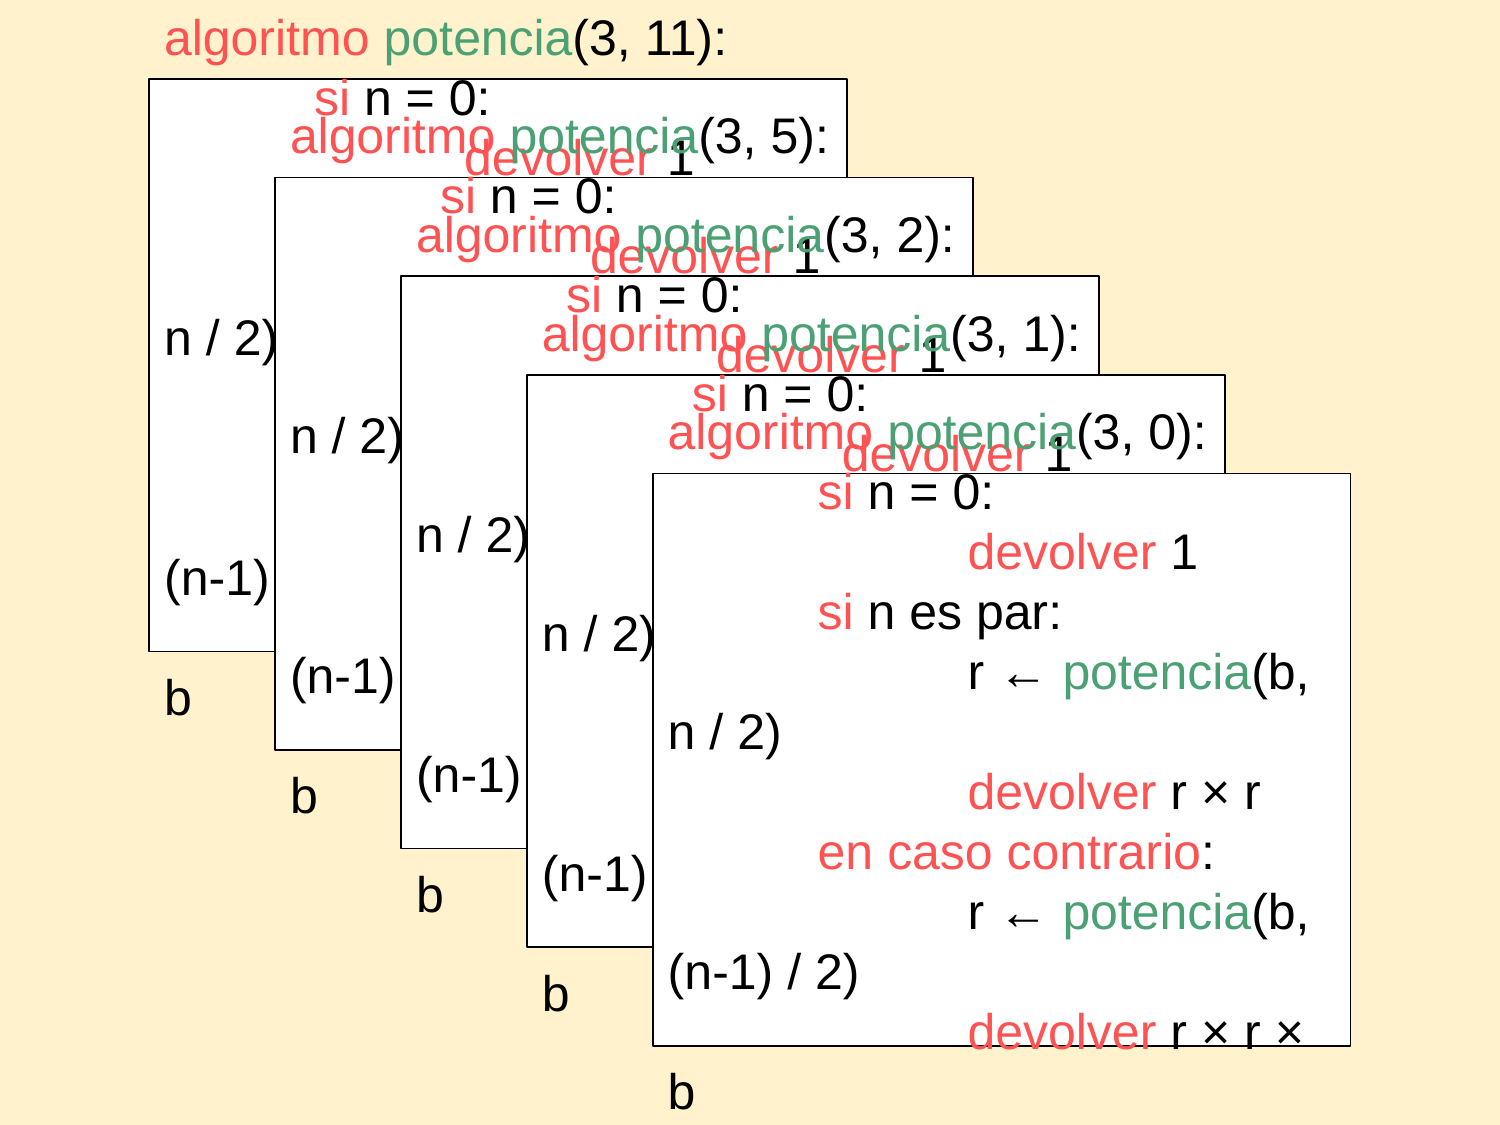

algoritmo potencia(3, 11):
	si n = 0:
		devolver 1
	si n es par:
		r ← potencia(b, n / 2)
		devolver r × r
	en caso contrario:
		r ← potencia(b, (n-1) / 2)
		devolver r × r × b
algoritmo potencia(3, 5):
	si n = 0:
		devolver 1
	si n es par:
		r ← potencia(b, n / 2)
		devolver r × r
	en caso contrario:
		r ← potencia(b, (n-1) / 2)
		devolver r × r × b
algoritmo potencia(3, 2):
	si n = 0:
		devolver 1
	si n es par:
		r ← potencia(b, n / 2)
		devolver r × r
	en caso contrario:
		r ← potencia(b, (n-1) / 2)
		devolver r × r × b
algoritmo potencia(3, 1):
	si n = 0:
		devolver 1
	si n es par:
		r ← potencia(b, n / 2)
		devolver r × r
	en caso contrario:
		r ← potencia(b, (n-1) / 2)
		devolver r × r × b
algoritmo potencia(3, 0):
	si n = 0:
		devolver 1
	si n es par:
		r ← potencia(b, n / 2)
		devolver r × r
	en caso contrario:
		r ← potencia(b, (n-1) / 2)
		devolver r × r × b